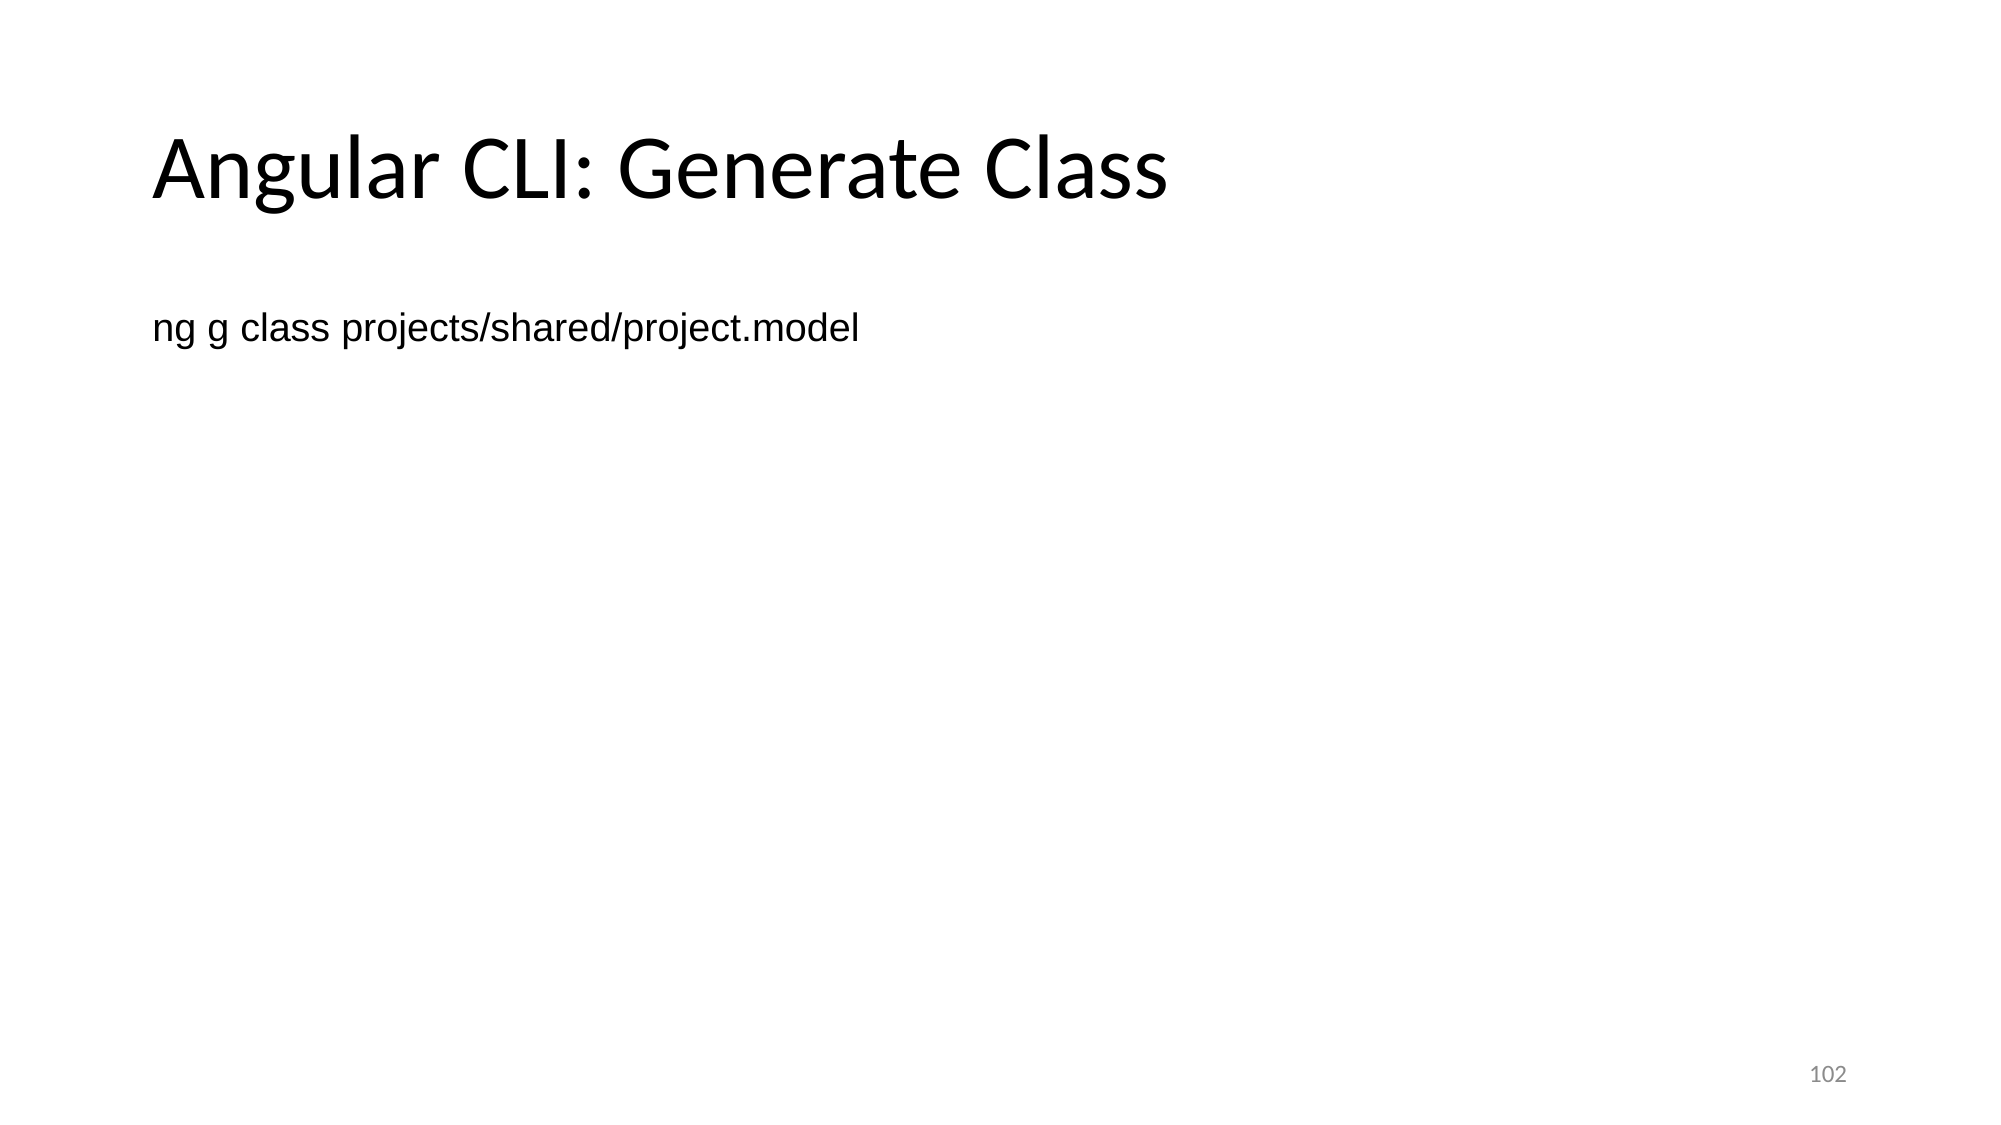

# Angular CLI: Generate Class
ng g class projects/shared/project.model

102